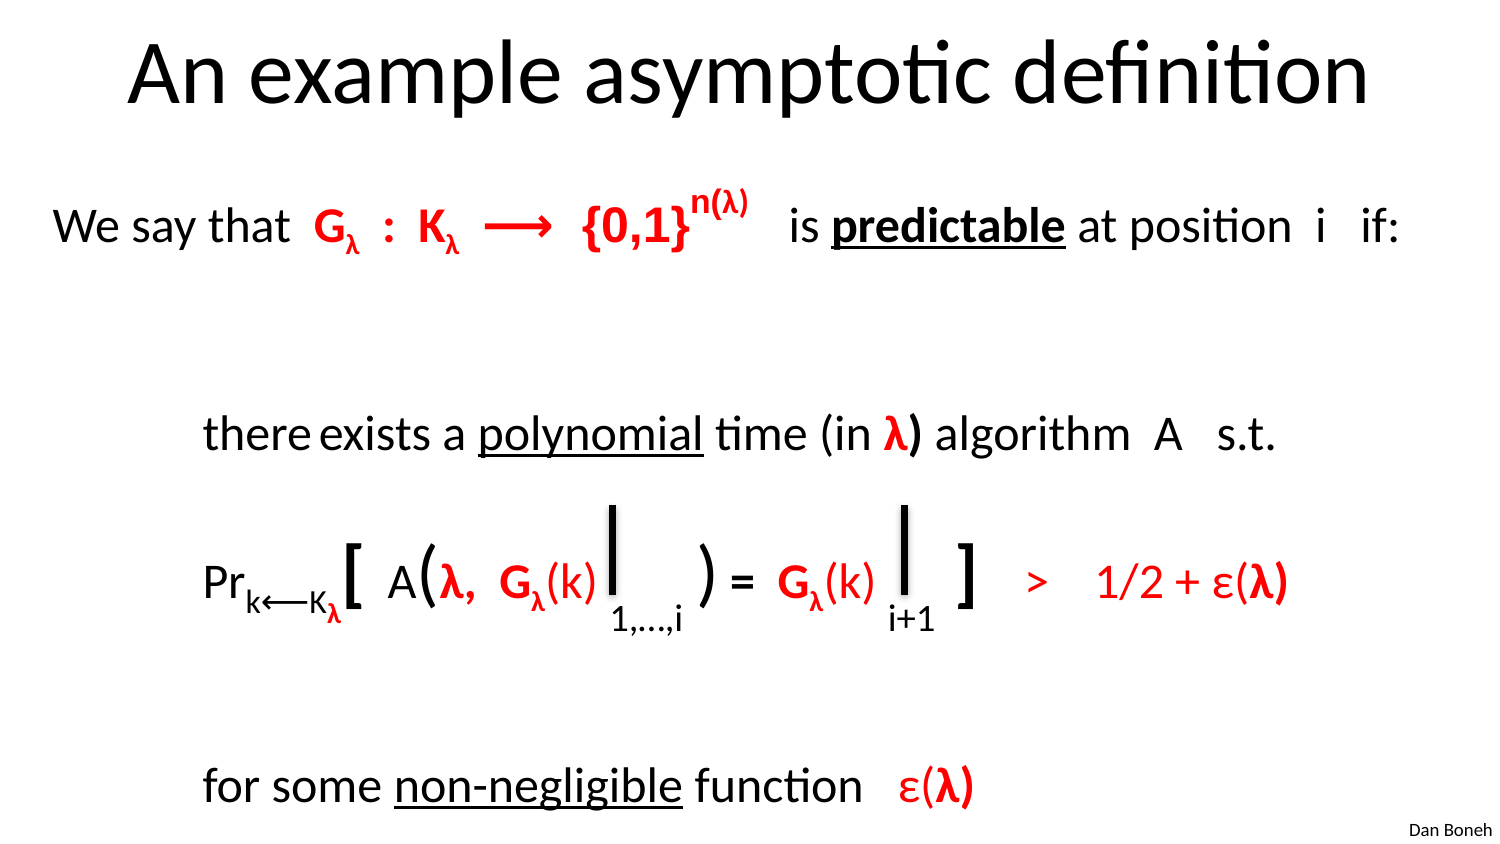

# An example asymptotic definition
We say that  Gλ  :  Kλ  ⟶  {0,1}n(λ)   is predictable at position  i   if:

	there exists a polynomial time (in λ) algorithm  A   s.t.
	Prk⟵Kλ[  A(λ,  Gλ(k) 1,…,i  ) =  Gλ(k) i+1   ]    >    1/2 + ε(λ)
	for some non-negligible function   ε(λ)